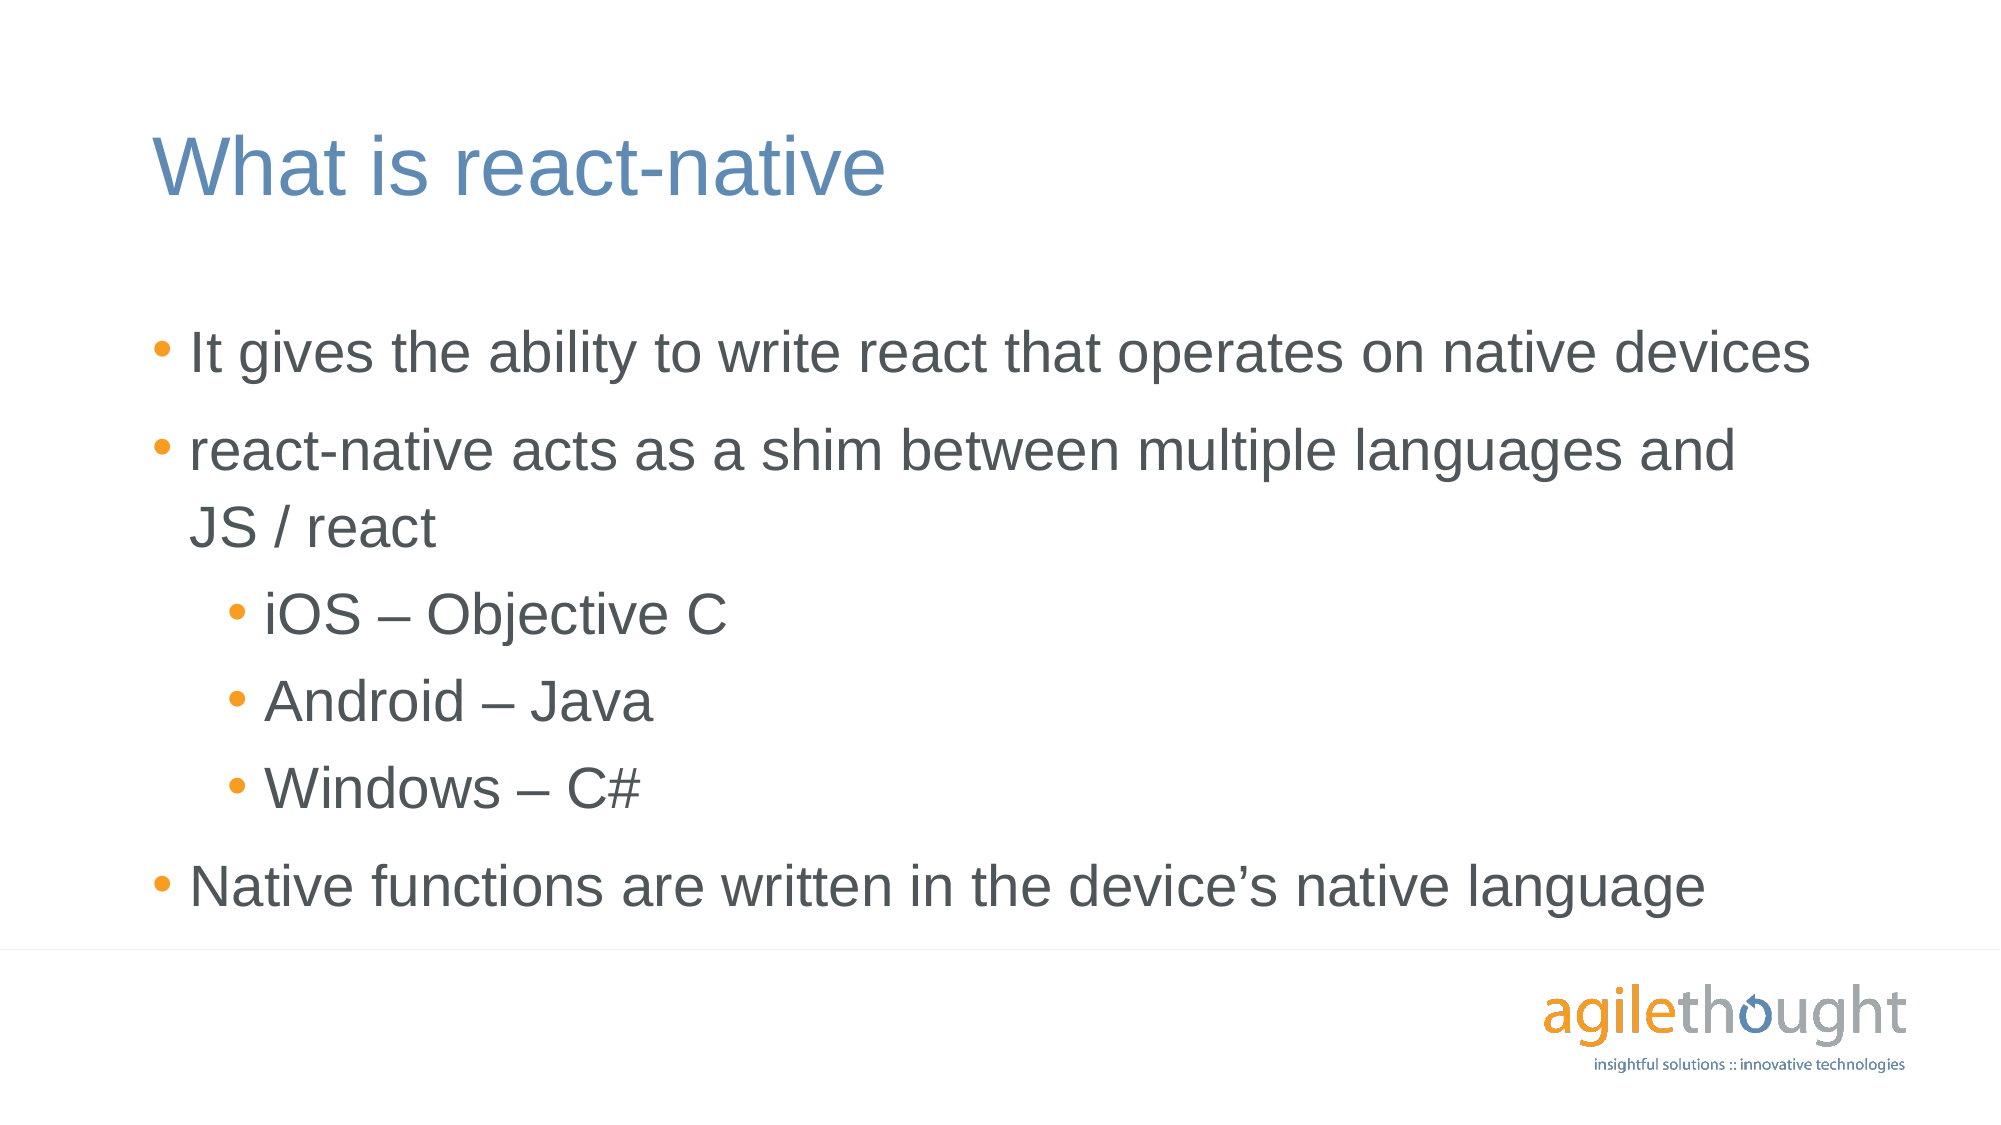

# What is react-native
It gives the ability to write react that operates on native devices
react-native acts as a shim between multiple languages and JS / react
iOS – Objective C
Android – Java
Windows – C#
Native functions are written in the device’s native language